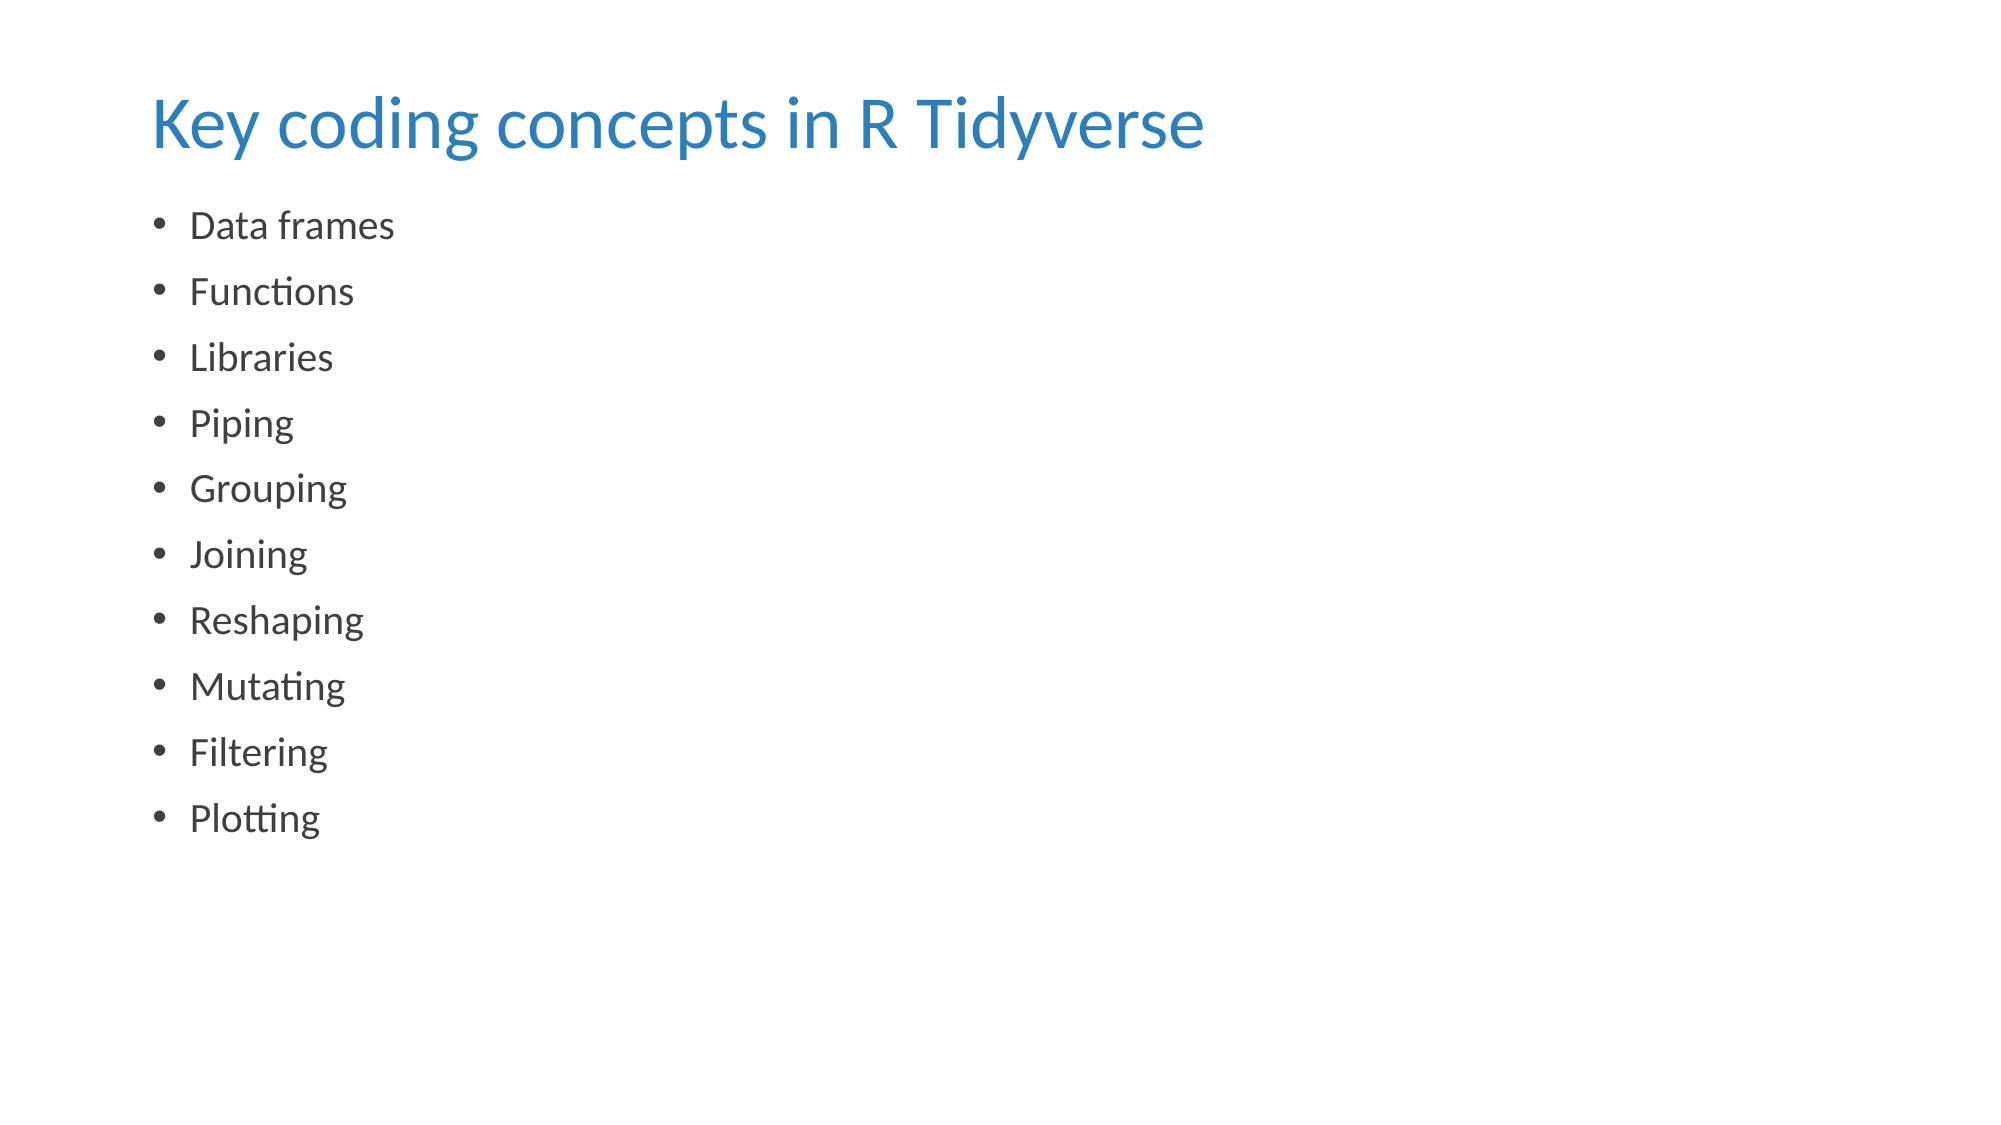

# Key coding concepts in R Tidyverse
Data frames
Functions
Libraries
Piping
Grouping
Joining
Reshaping
Mutating
Filtering
Plotting